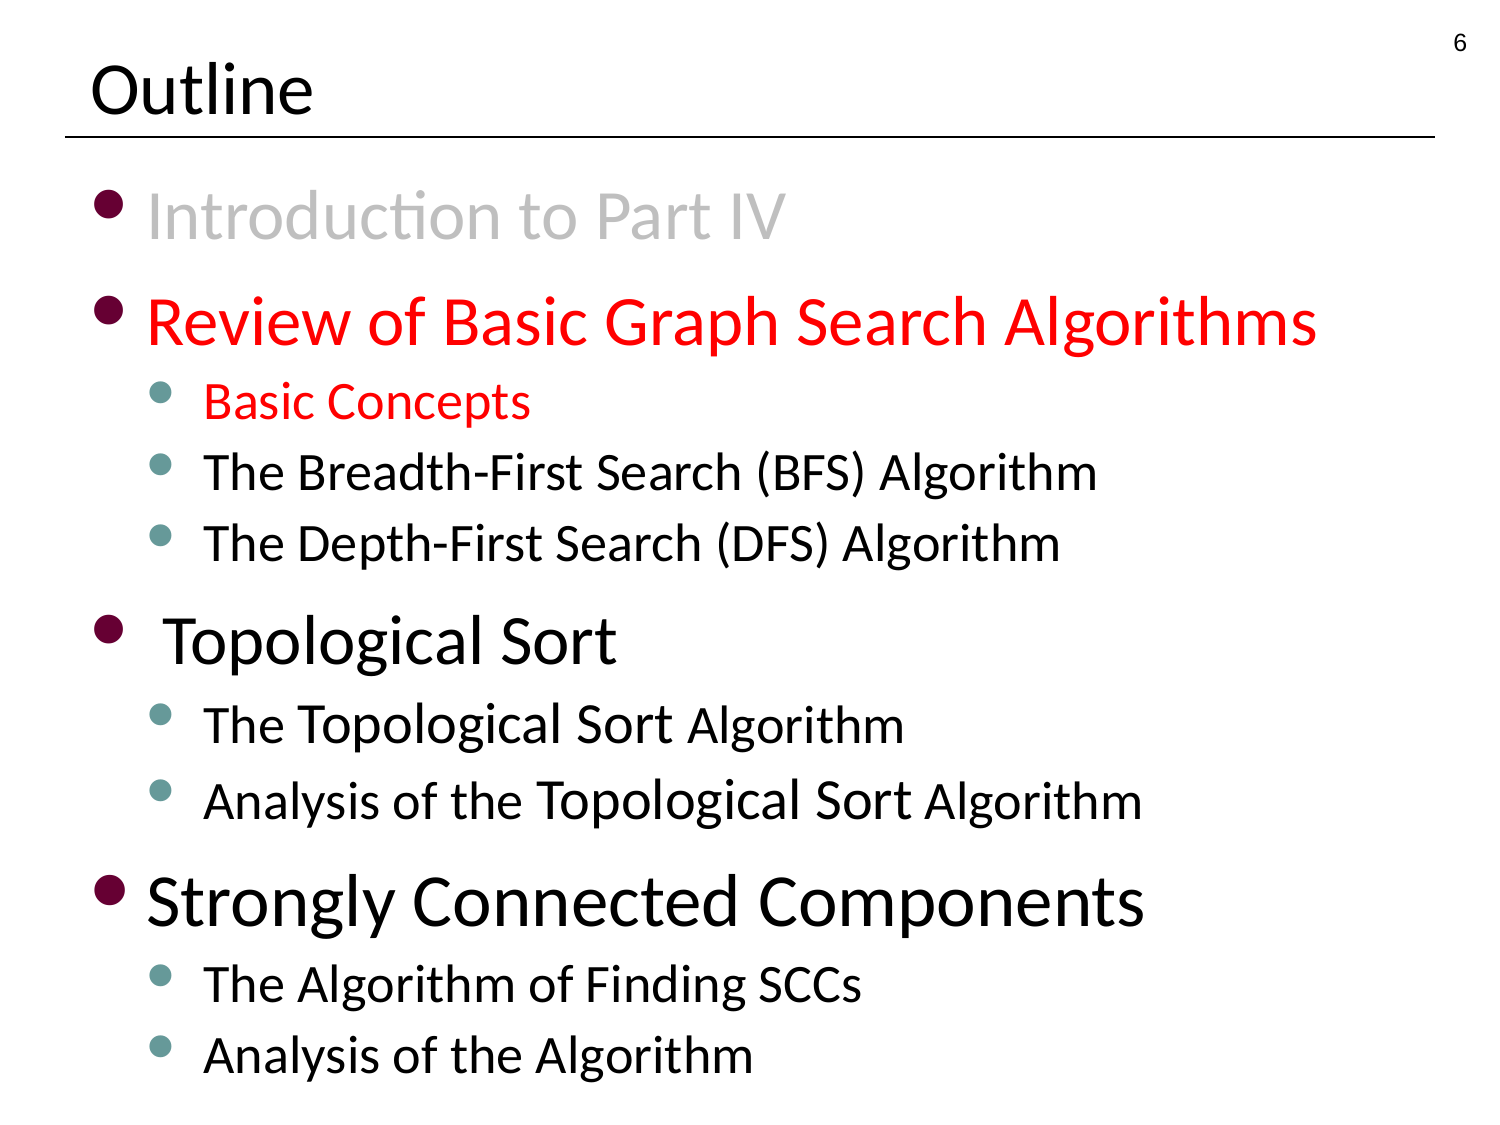

6
# Outline
Introduction to Part IV
Review of Basic Graph Search Algorithms
Basic Concepts
The Breadth-First Search (BFS) Algorithm
The Depth-First Search (DFS) Algorithm
 Topological Sort
The Topological Sort Algorithm
Analysis of the Topological Sort Algorithm
Strongly Connected Components
The Algorithm of Finding SCCs
Analysis of the Algorithm